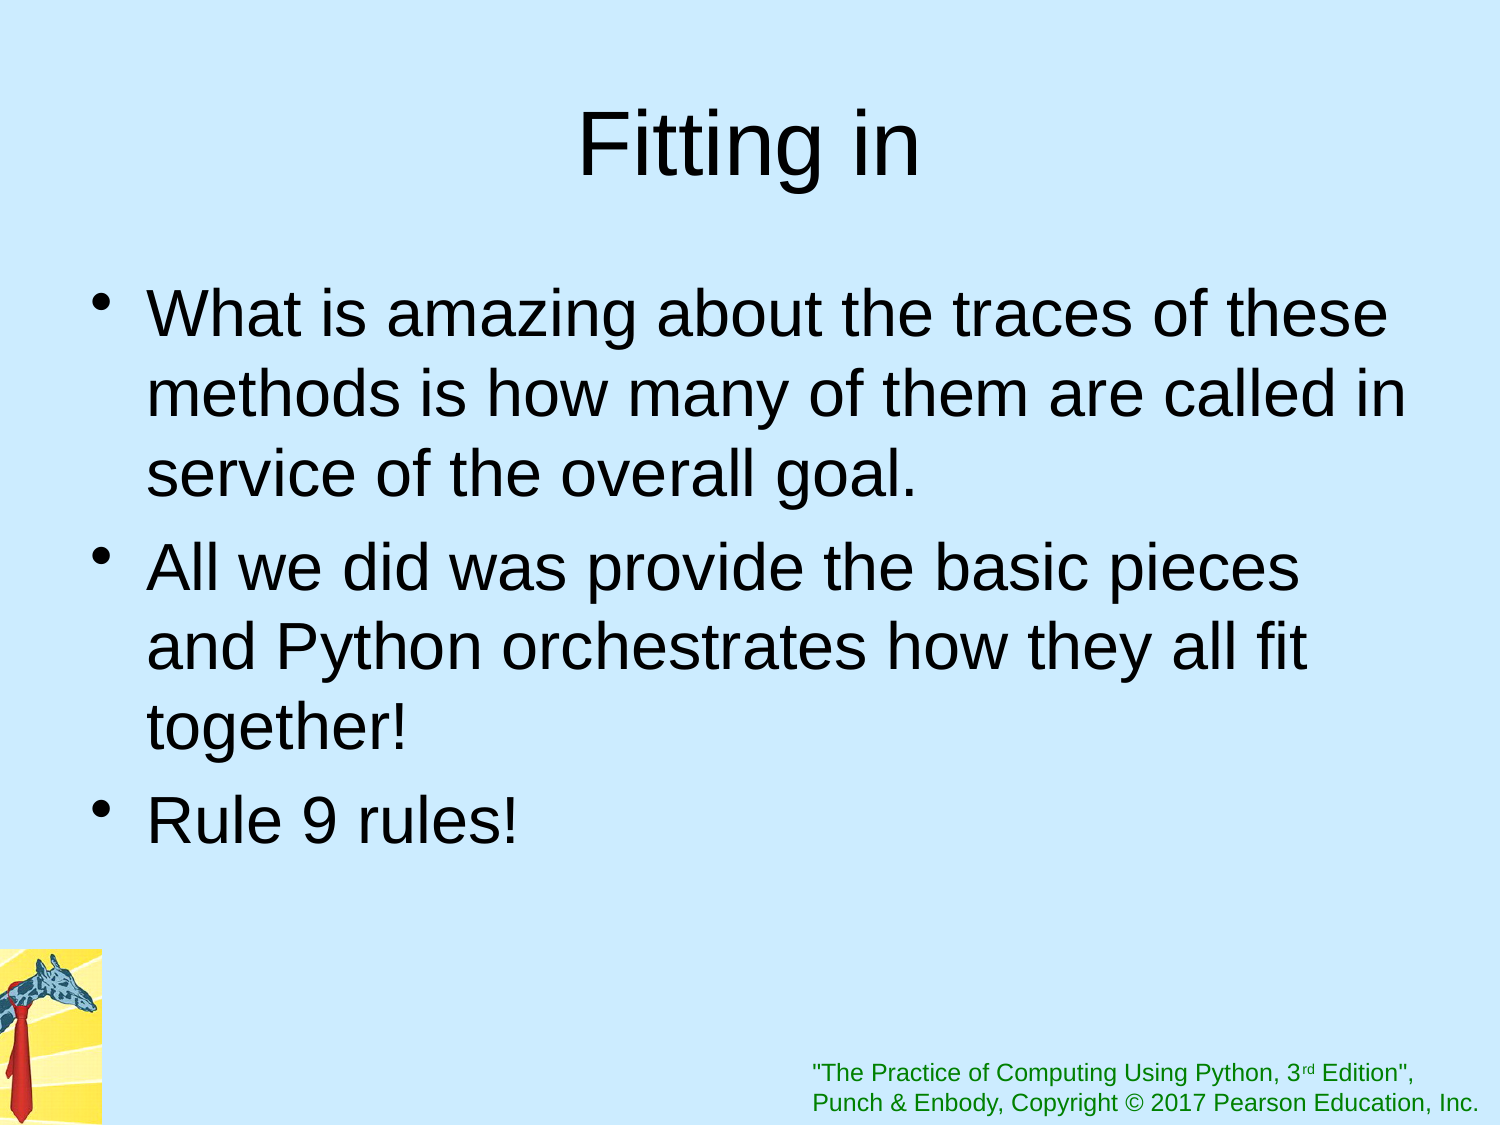

# Fitting in
What is amazing about the traces of these methods is how many of them are called in service of the overall goal.
All we did was provide the basic pieces and Python orchestrates how they all fit together!
Rule 9 rules!